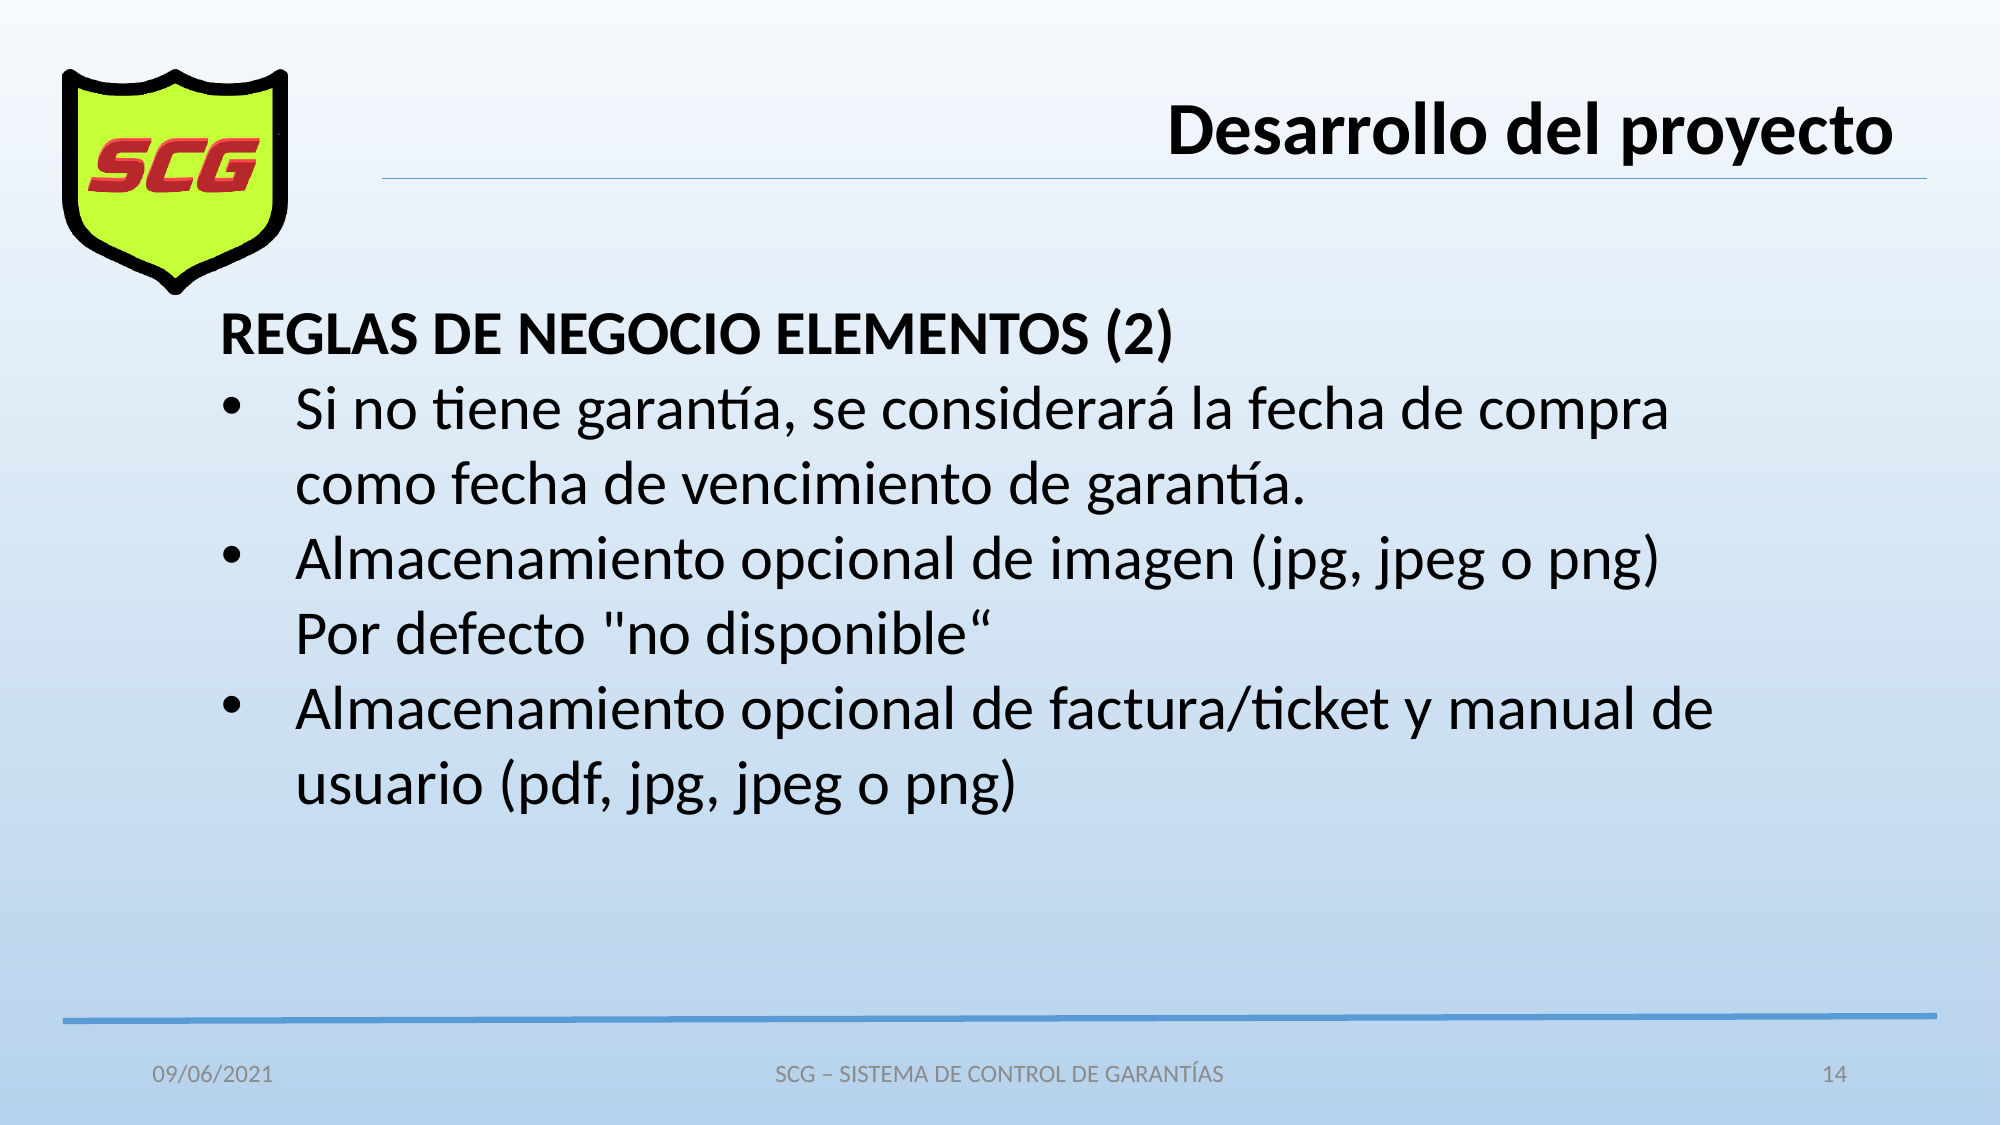

Desarrollo del proyecto
REGLAS DE NEGOCIO ELEMENTOS (2)
Si no tiene garantía, se considerará la fecha de compra como fecha de vencimiento de garantía.
Almacenamiento opcional de imagen (jpg, jpeg o png) Por defecto "no disponible“
Almacenamiento opcional de factura/ticket y manual de usuario (pdf, jpg, jpeg o png)
09/06/2021
SCG – SISTEMA DE CONTROL DE GARANTÍAS
14